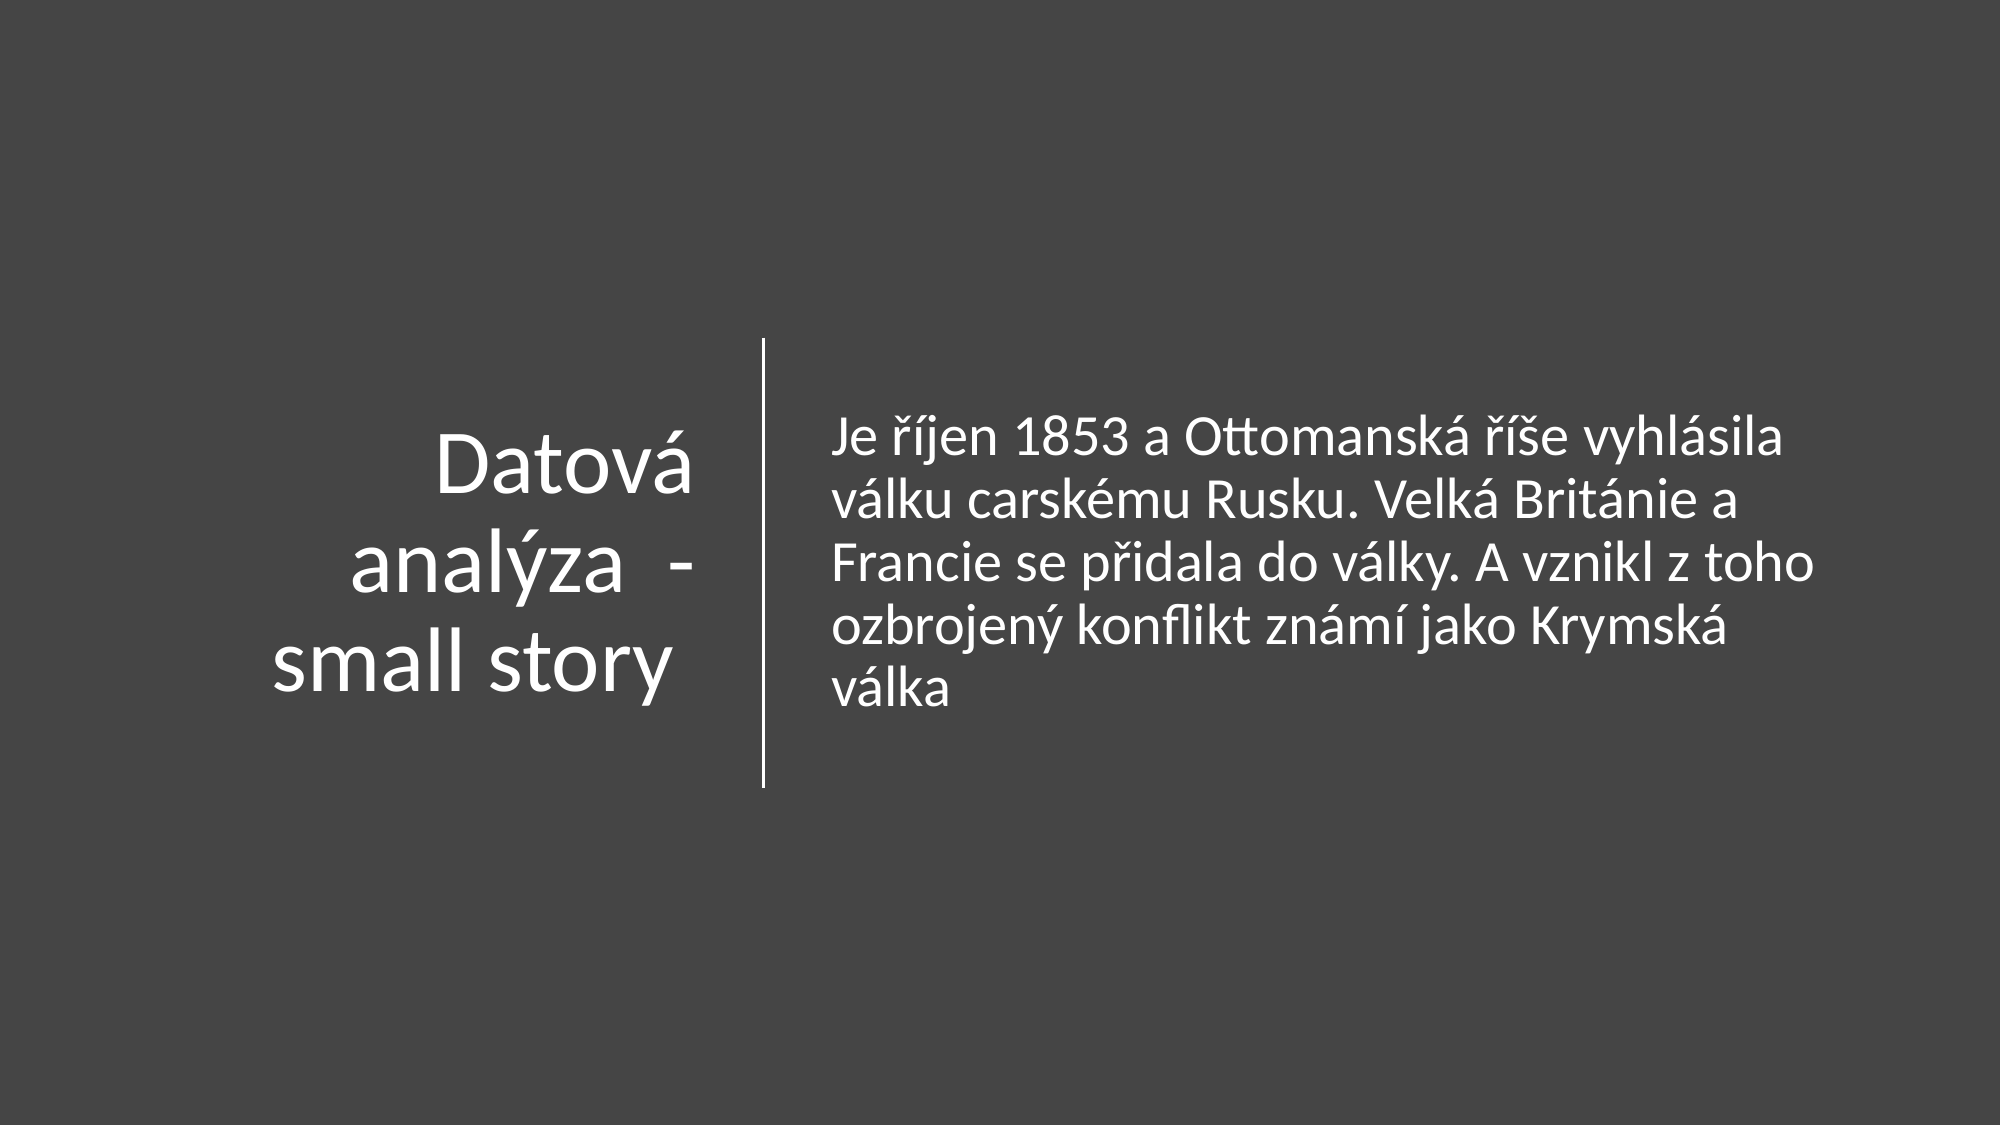

# Datová analýza  - small story
Je říjen 1853 a Ottomanská říše vyhlásila válku carskému Rusku. Velká Británie a Francie se přidala do války. A vznikl z toho ozbrojený konflikt známí jako Krymská válka